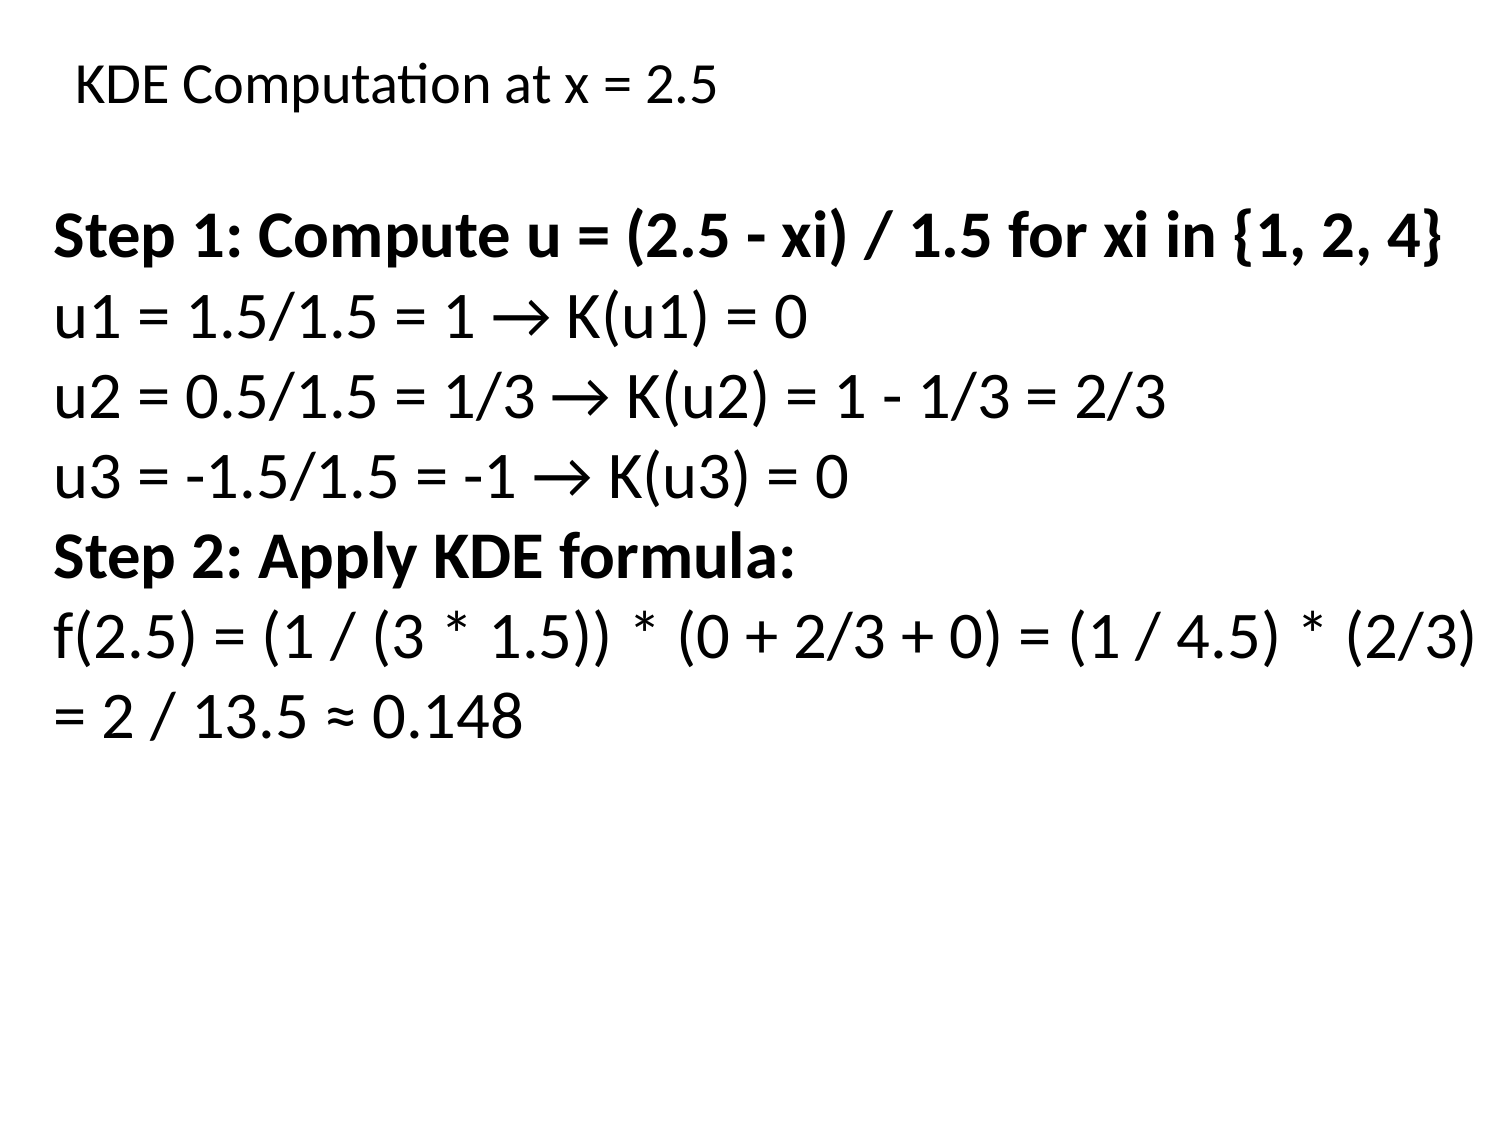

# KDE Computation at x = 2.5
Step 1: Compute u = (2.5 - xi) / 1.5 for xi in {1, 2, 4}
u1 = 1.5/1.5 = 1 → K(u1) = 0
u2 = 0.5/1.5 = 1/3 → K(u2) = 1 - 1/3 = 2/3
u3 = -1.5/1.5 = -1 → K(u3) = 0
Step 2: Apply KDE formula:
f(2.5) = (1 / (3 * 1.5)) * (0 + 2/3 + 0) = (1 / 4.5) * (2/3)
= 2 / 13.5 ≈ 0.148